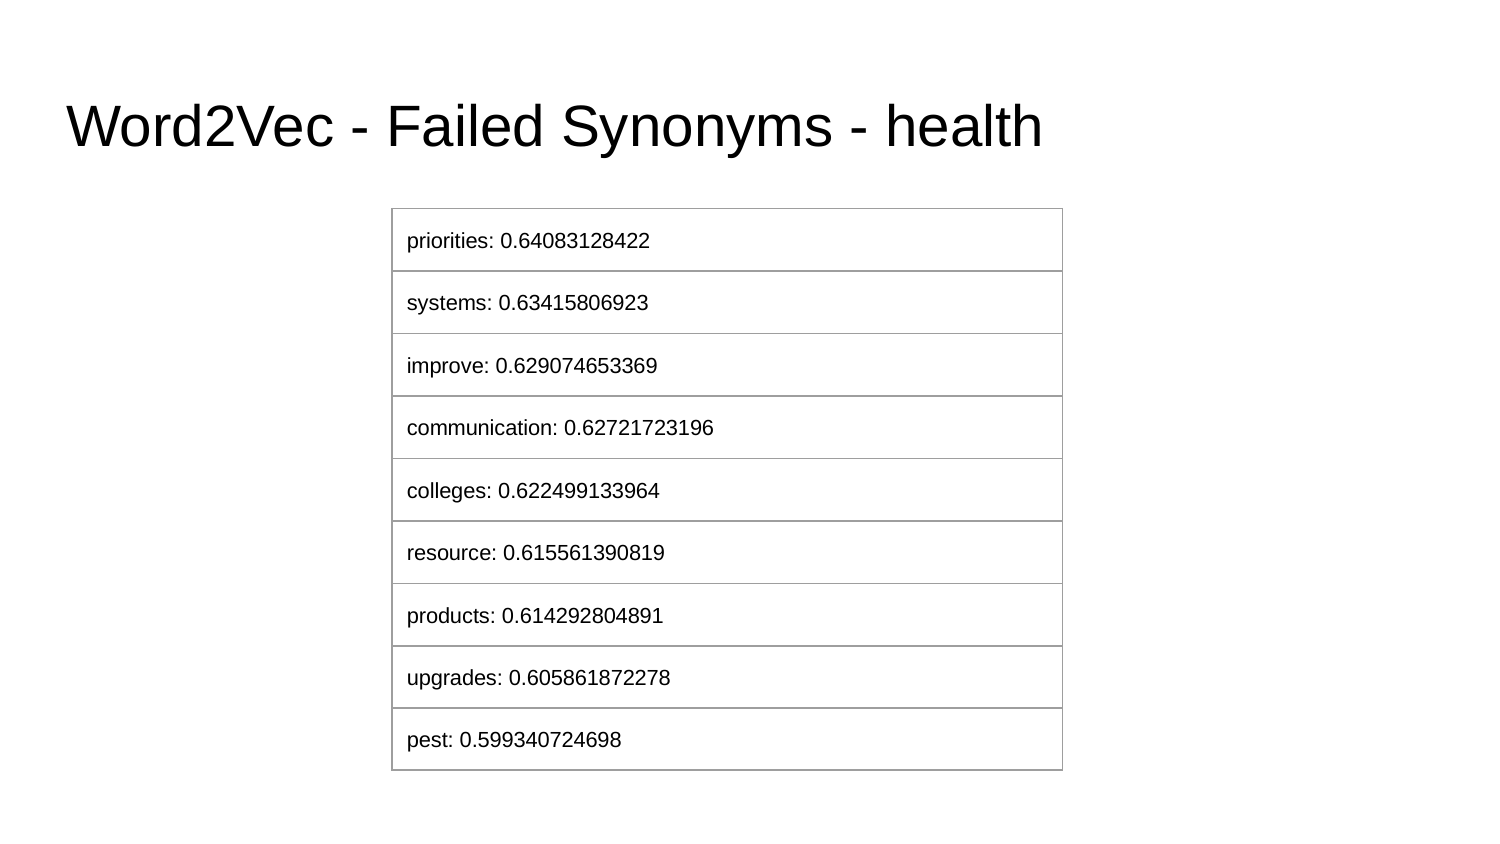

# Word2Vec - Failed Synonyms - health

| priorities: 0.64083128422 |
| --- |
| systems: 0.63415806923 |
| improve: 0.629074653369 |
| communication: 0.62721723196 |
| colleges: 0.622499133964 |
| resource: 0.615561390819 |
| products: 0.614292804891 |
| upgrades: 0.605861872278 |
| pest: 0.599340724698 |